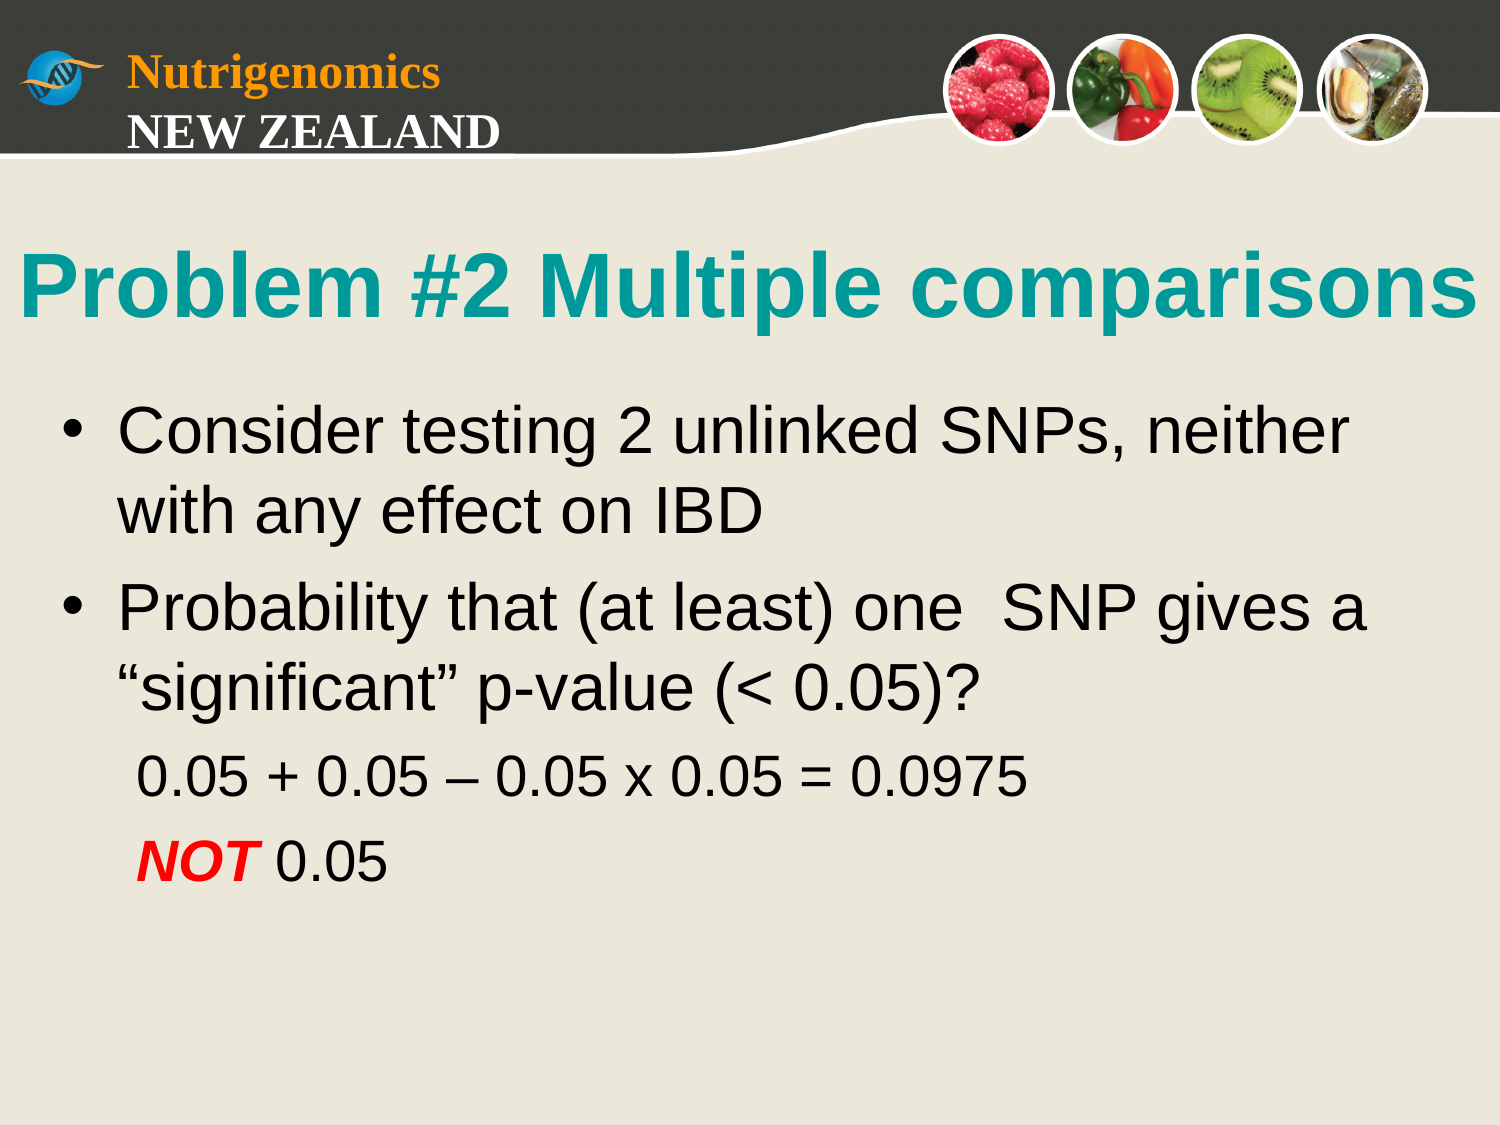

# Problem #2 Multiple comparisons
Consider testing 2 unlinked SNPs, neither with any effect on IBD
Probability that (at least) one  SNP gives a “significant” p-value (< 0.05)?
0.05 + 0.05 – 0.05 x 0.05 = 0.0975
NOT 0.05